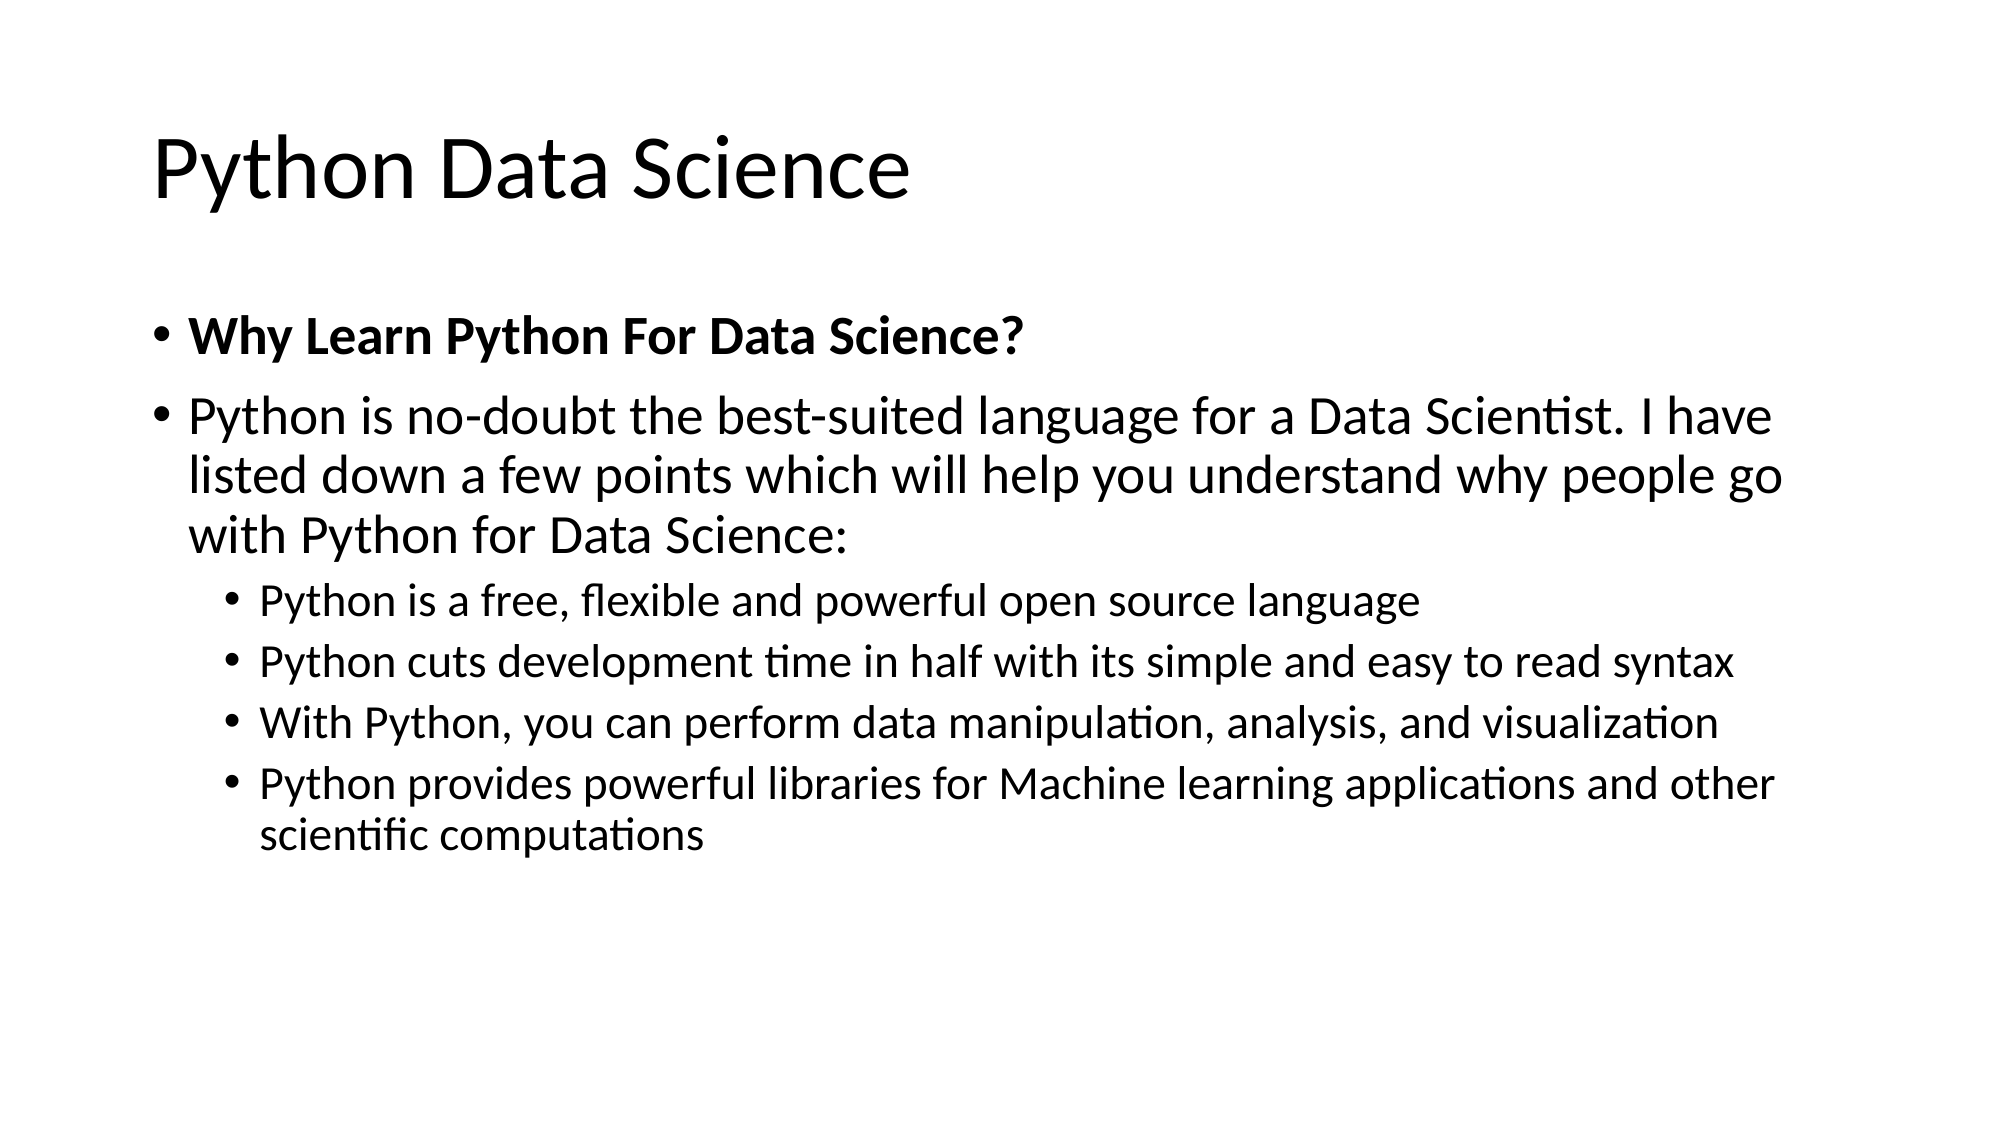

# Python Data Science
Why Learn Python For Data Science?
Python is no-doubt the best-suited language for a Data Scientist. I have listed down a few points which will help you understand why people go with Python for Data Science:
Python is a free, flexible and powerful open source language
Python cuts development time in half with its simple and easy to read syntax
With Python, you can perform data manipulation, analysis, and visualization
Python provides powerful libraries for Machine learning applications and other scientific computations